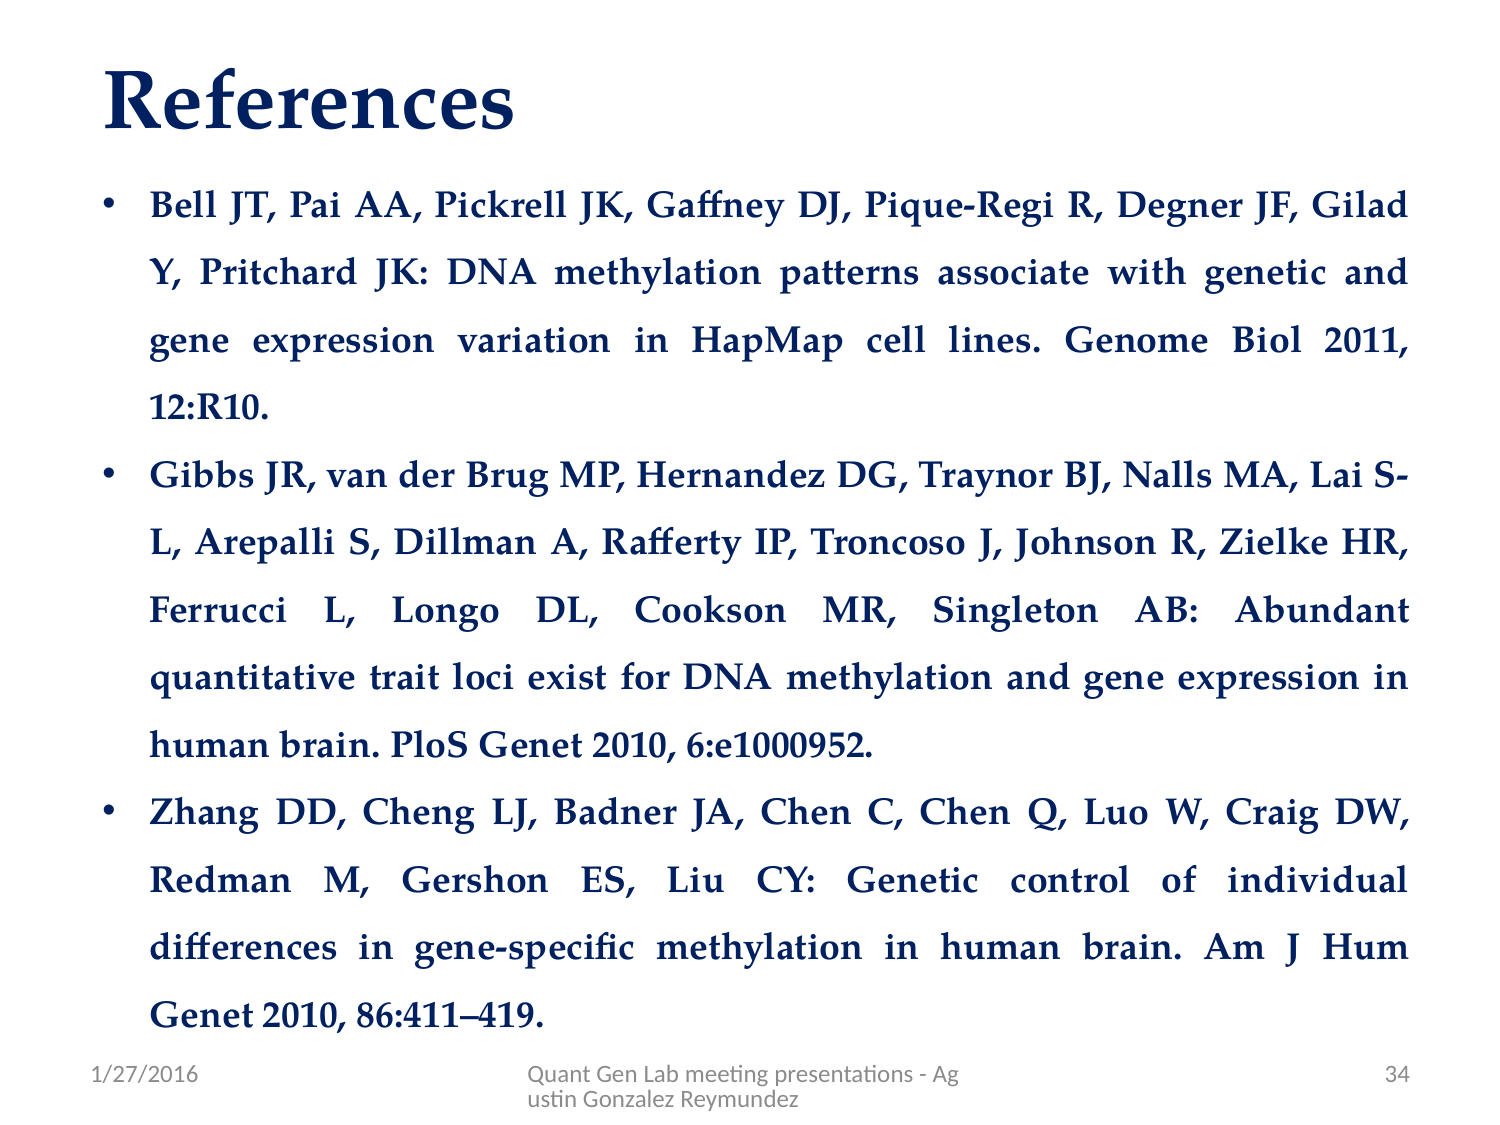

References
Bell JT, Pai AA, Pickrell JK, Gaffney DJ, Pique-Regi R, Degner JF, Gilad Y, Pritchard JK: DNA methylation patterns associate with genetic and gene expression variation in HapMap cell lines. Genome Biol 2011, 12:R10.
Gibbs JR, van der Brug MP, Hernandez DG, Traynor BJ, Nalls MA, Lai S-L, Arepalli S, Dillman A, Rafferty IP, Troncoso J, Johnson R, Zielke HR, Ferrucci L, Longo DL, Cookson MR, Singleton AB: Abundant quantitative trait loci exist for DNA methylation and gene expression in human brain. PloS Genet 2010, 6:e1000952.
Zhang DD, Cheng LJ, Badner JA, Chen C, Chen Q, Luo W, Craig DW, Redman M, Gershon ES, Liu CY: Genetic control of individual differences in gene-specific methylation in human brain. Am J Hum Genet 2010, 86:411–419.

1/27/2016
Quant Gen Lab meeting presentations - Agustin Gonzalez Reymundez
34